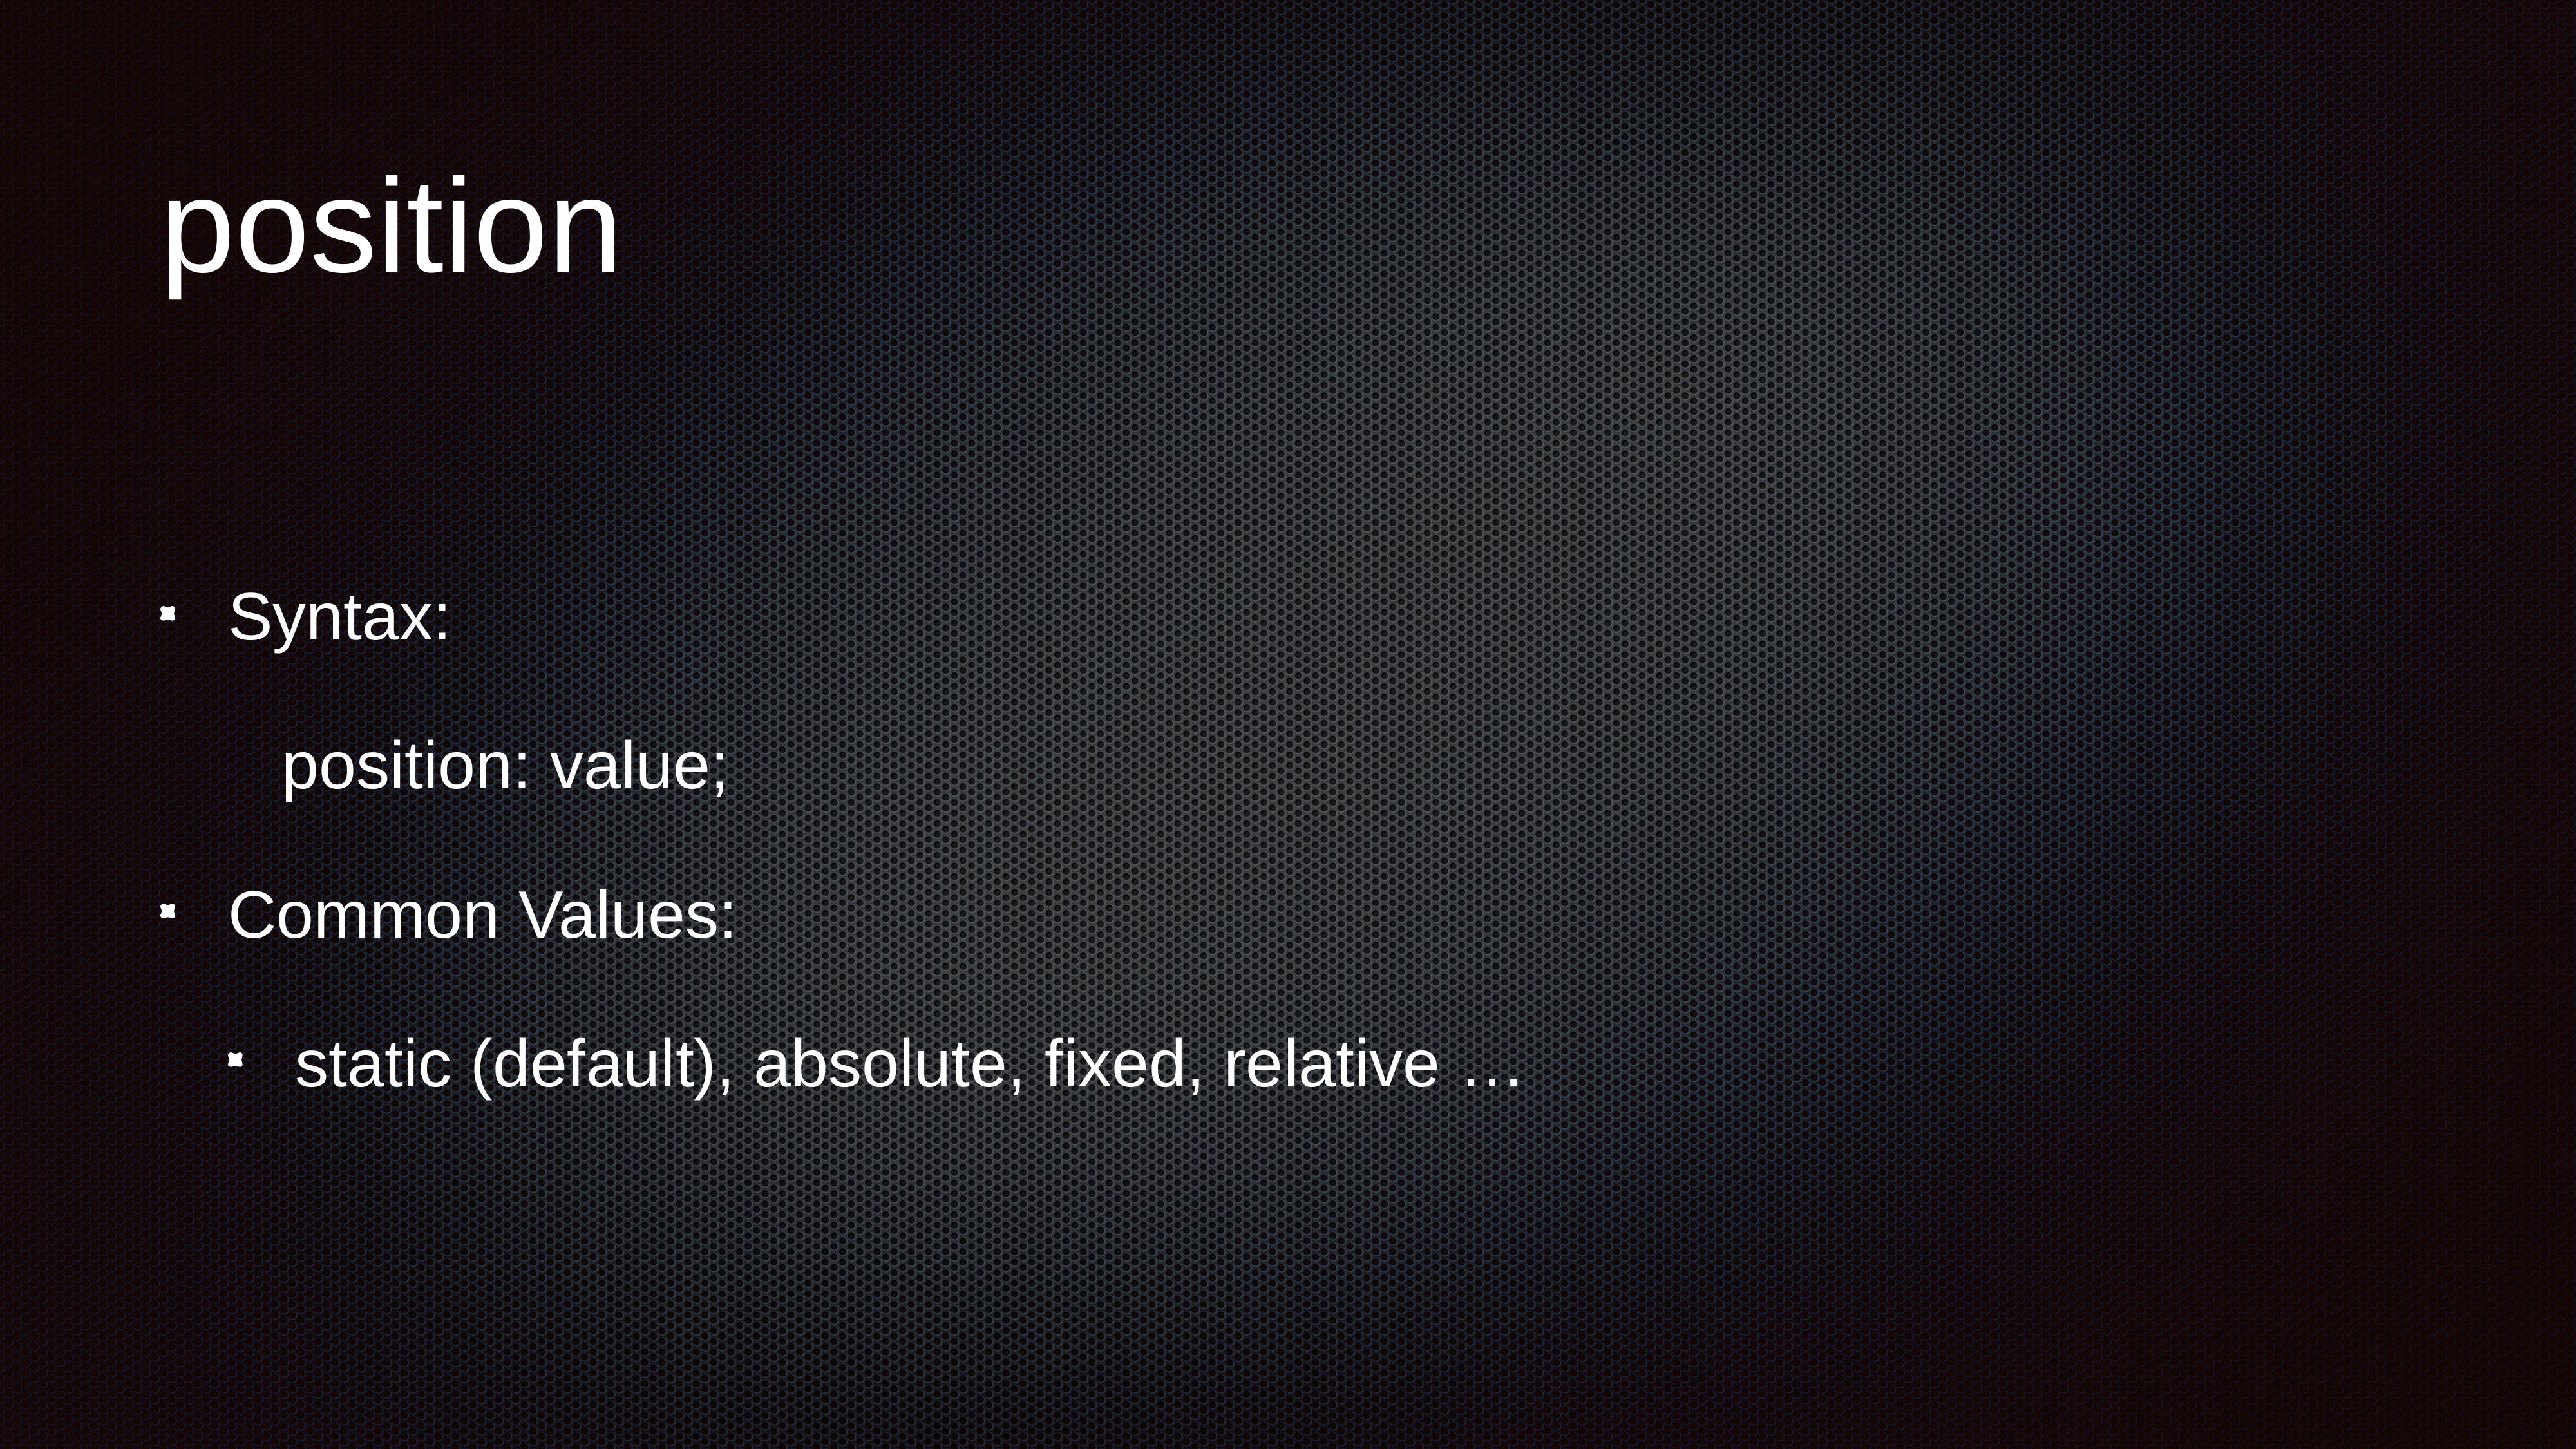

# position
Syntax:
position: value;
Common Values:
static (default), absolute, fixed, relative …